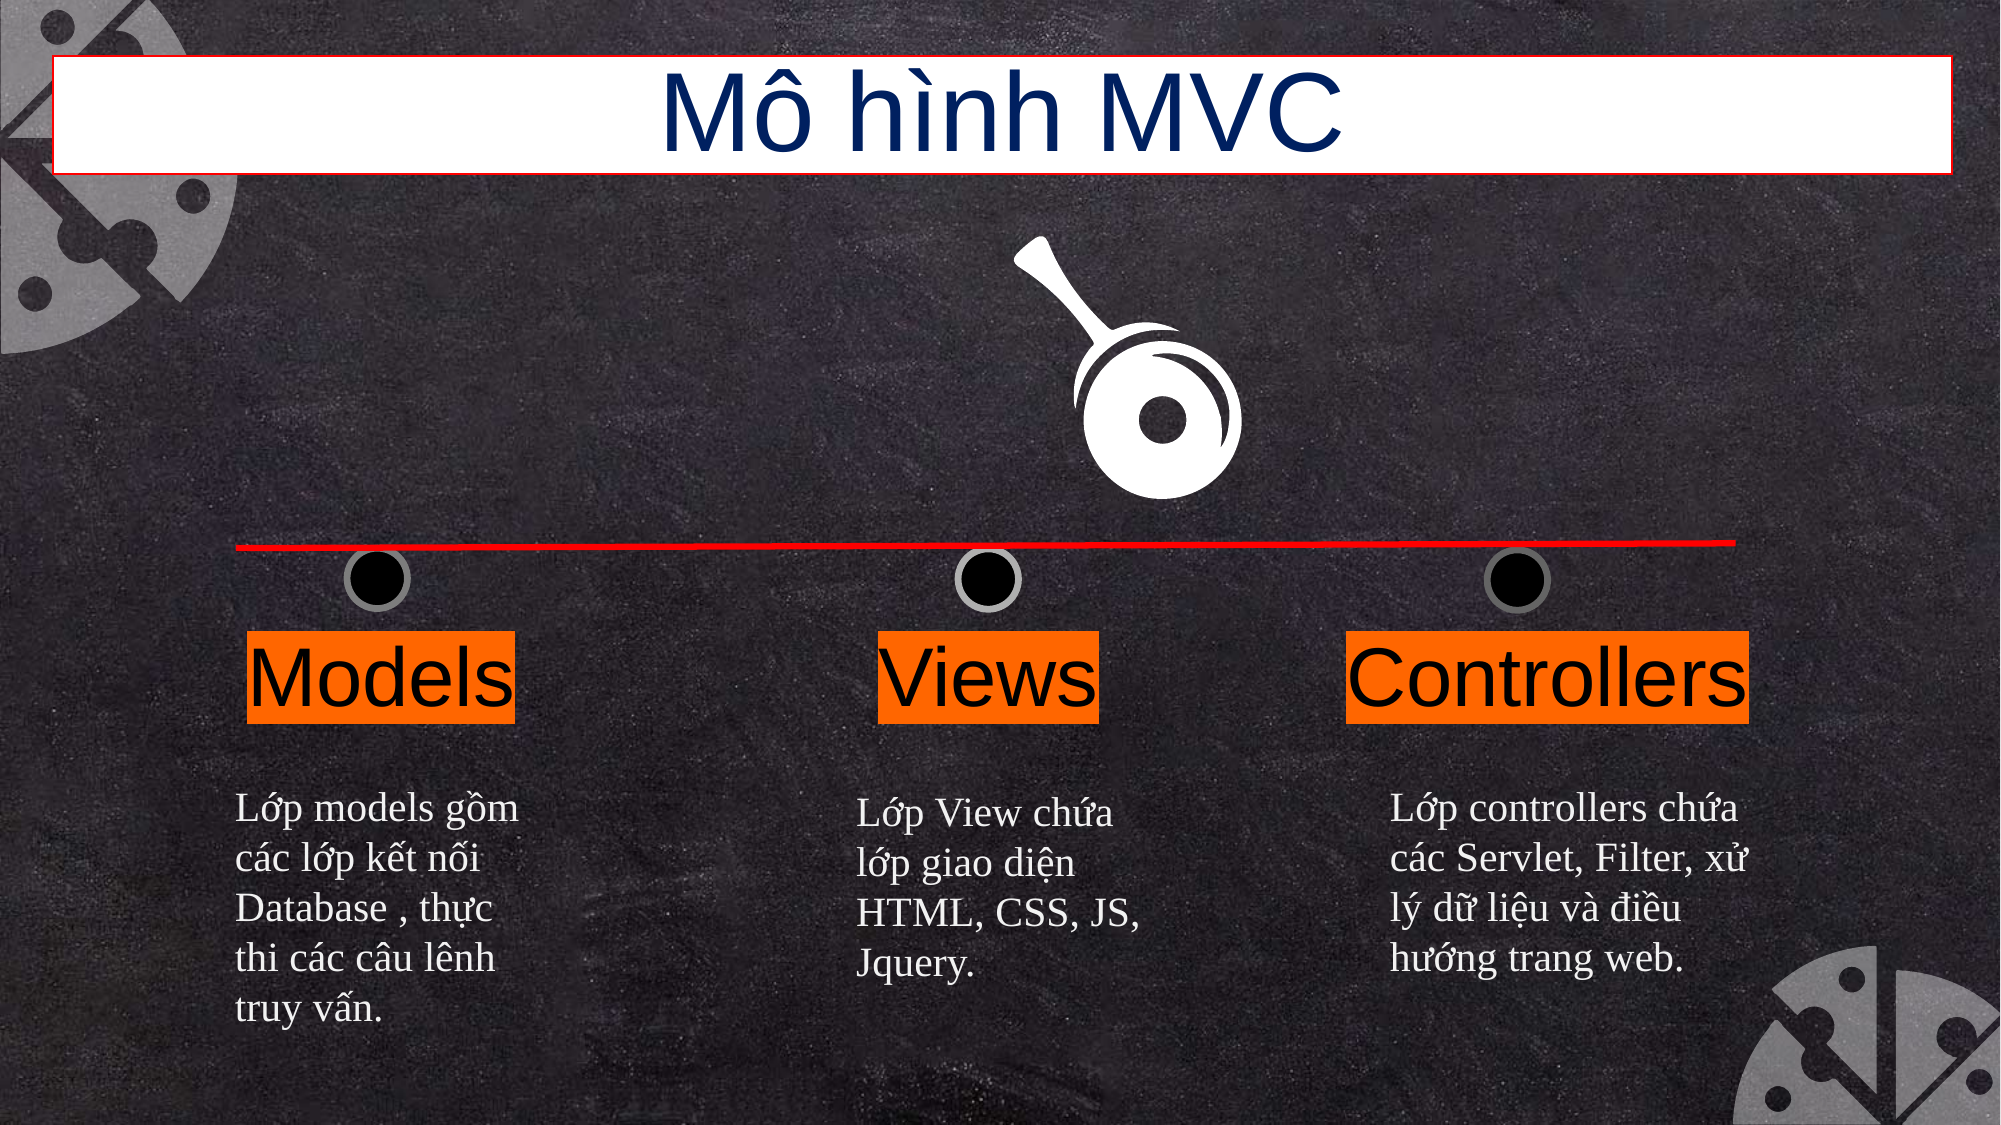

Mô hình MVC

Controllers
Models
Views
Lớp models gồm các lớp kết nối Database , thực thi các câu lênh truy vấn.
Lớp controllers chứa các Servlet, Filter, xử lý dữ liệu và điều hướng trang web.

Lớp View chứa lớp giao diện HTML, CSS, JS, Jquery.